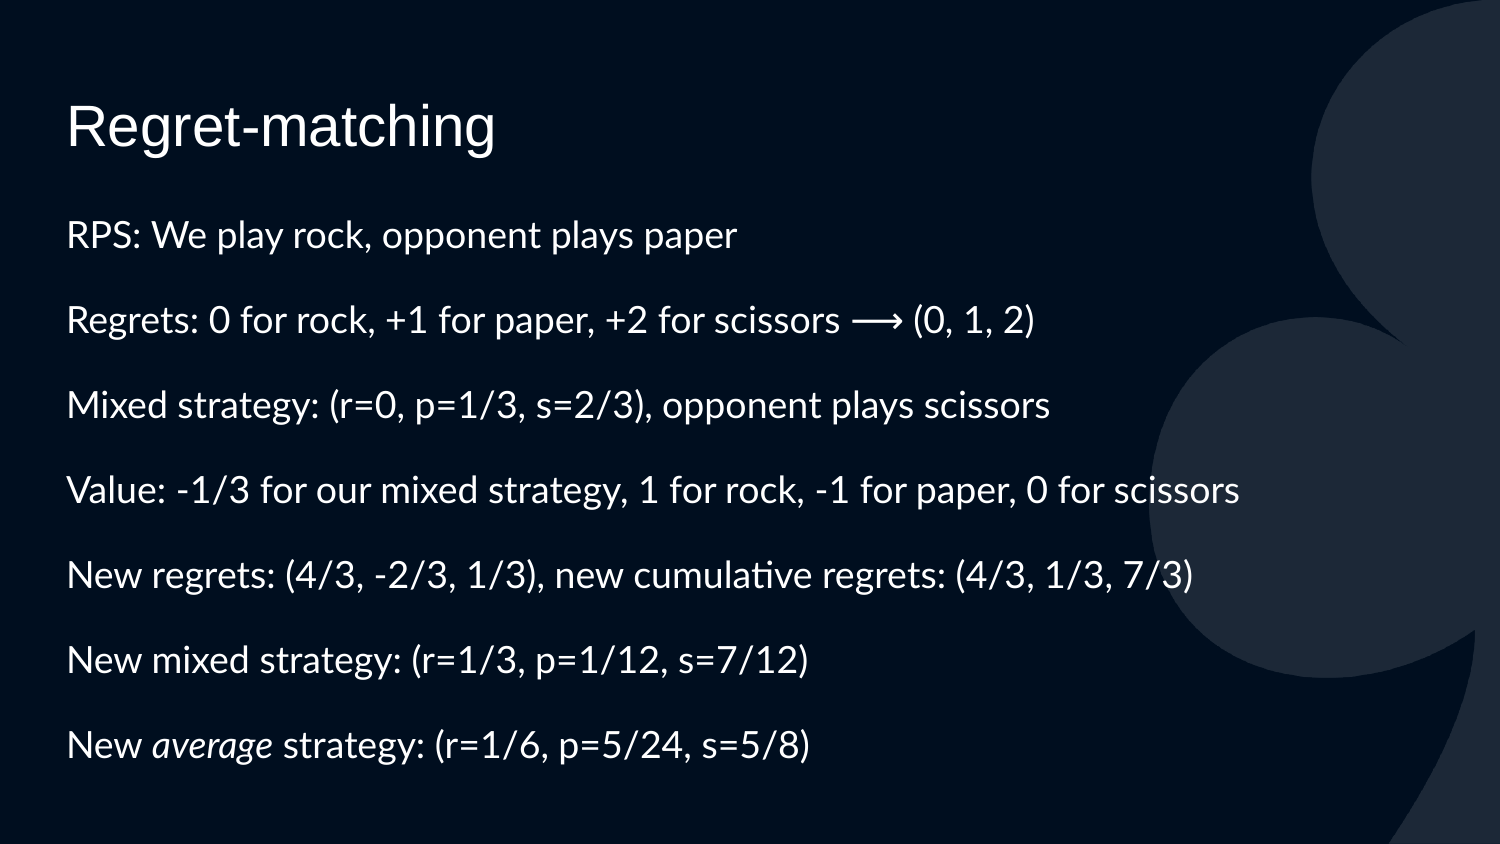

# Regret-matching
RPS: We play rock, opponent plays paper
Regrets: 0 for rock, +1 for paper, +2 for scissors ⟶ (0, 1, 2)
Mixed strategy: (r=0, p=1/3, s=2/3), opponent plays scissors
Value: -1/3 for our mixed strategy, 1 for rock, -1 for paper, 0 for scissors
New regrets: (4/3, -2/3, 1/3), new cumulative regrets: (4/3, 1/3, 7/3)
New mixed strategy: (r=1/3, p=1/12, s=7/12)
New average strategy: (r=1/6, p=5/24, s=5/8)